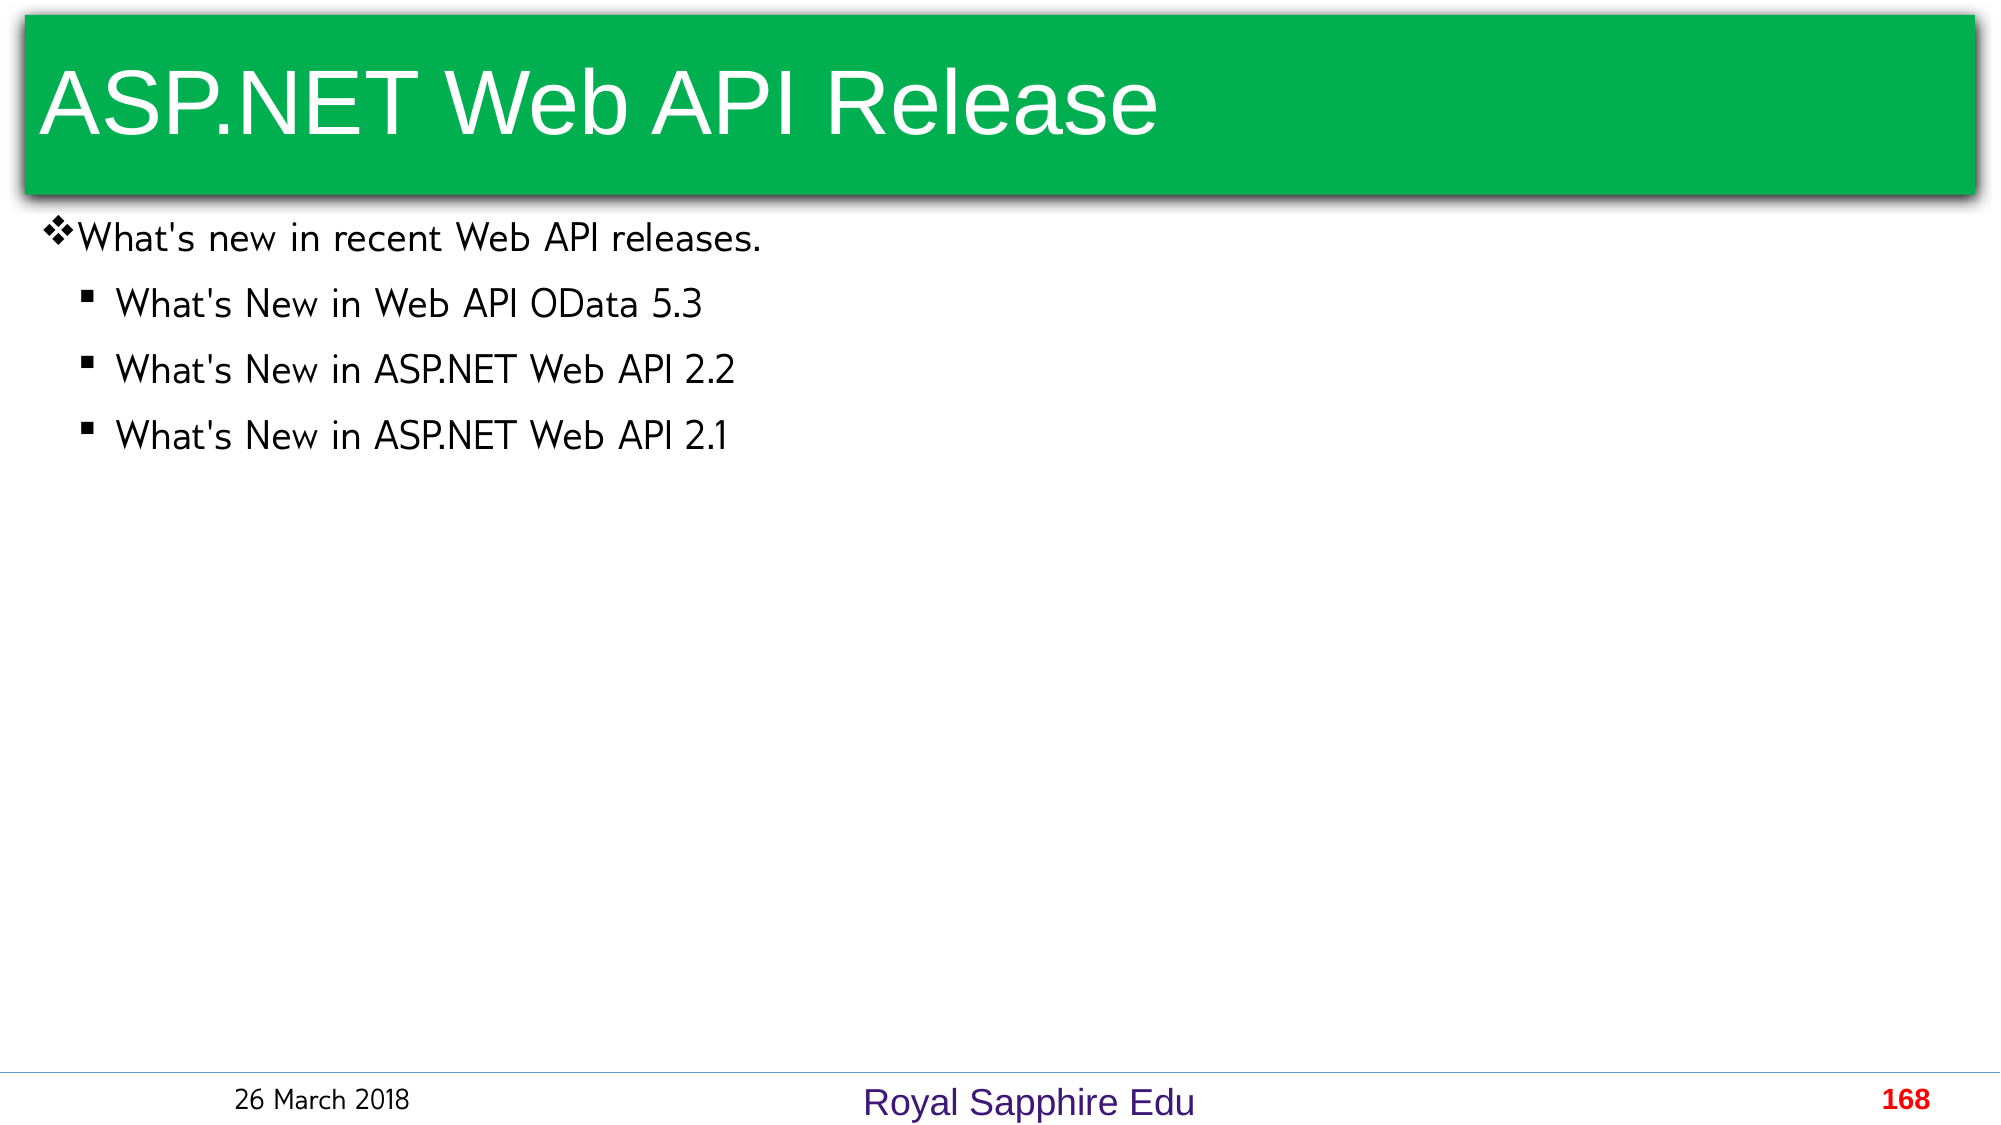

# ASP.NET Web API Release
What's new in recent Web API releases.
What's New in Web API OData 5.3
What's New in ASP.NET Web API 2.2
What's New in ASP.NET Web API 2.1
26 March 2018
168